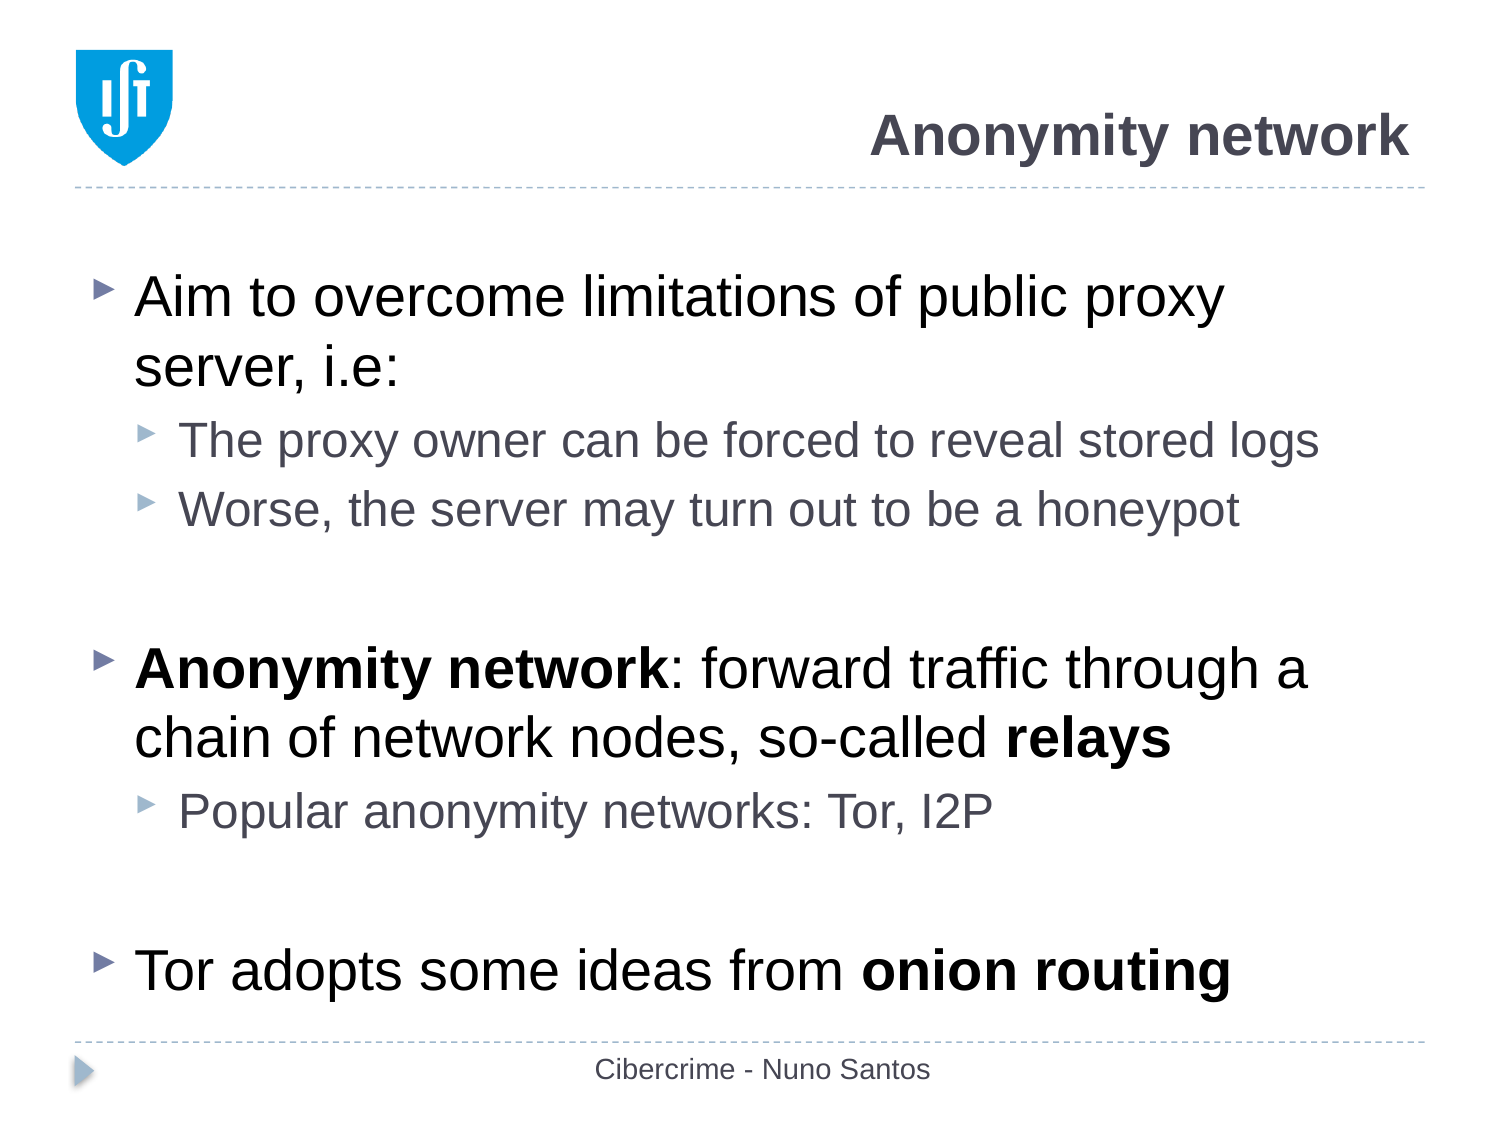

# Anonymity network

Aim to overcome limitations of public proxy server, i.e:
The proxy owner can be forced to reveal stored logs
Worse, the server may turn out to be a honeypot

Anonymity network: forward traffic through a chain of network nodes, so-called relays
Popular anonymity networks: Tor, I2P

Tor adopts some ideas from onion routing
Cibercrime - Nuno Santos